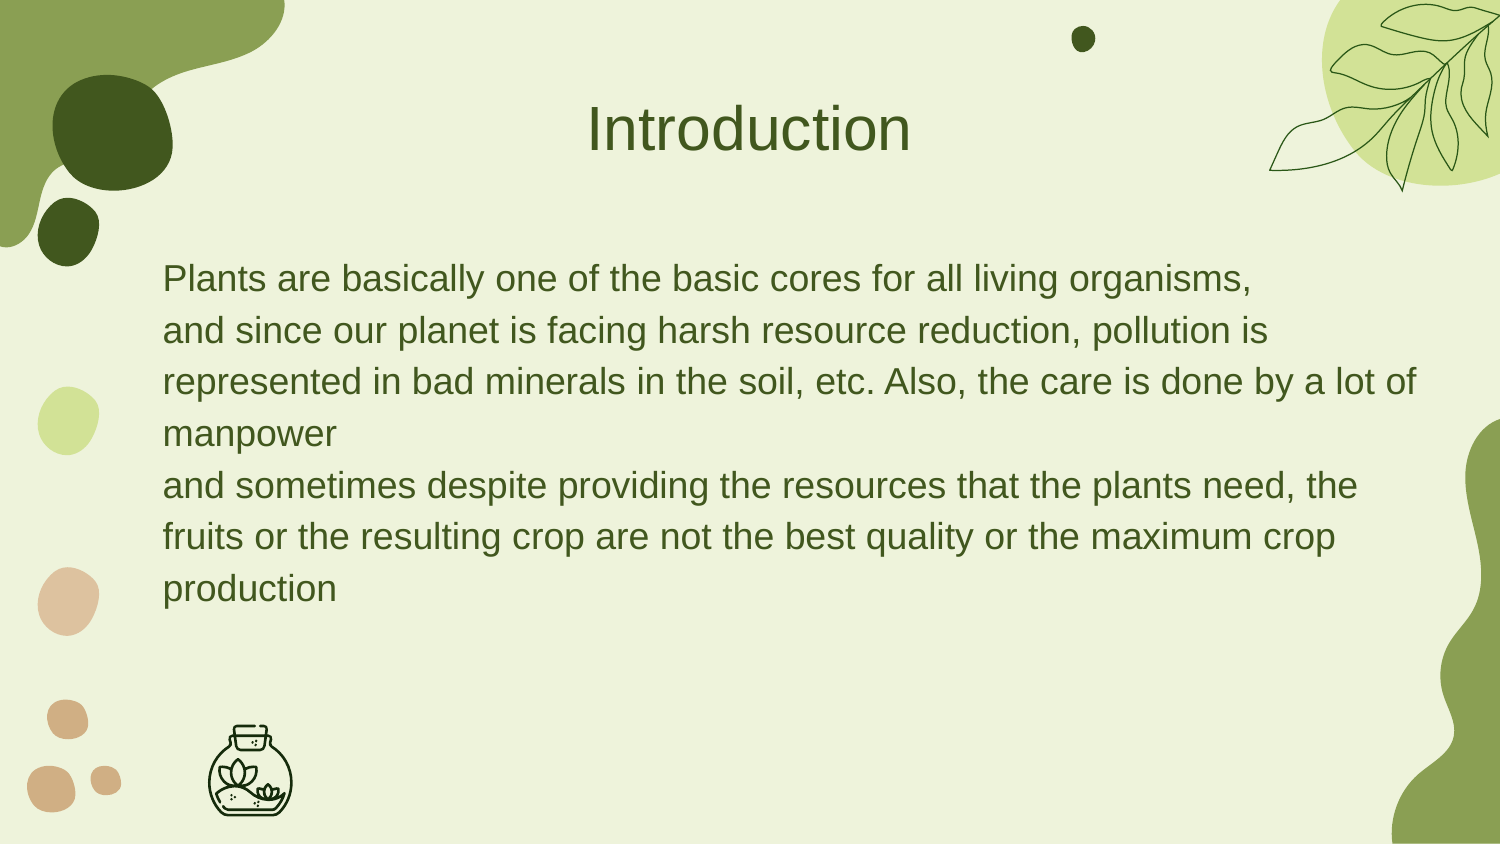

# Introduction

Plants are basically one of the basic cores for all living organisms,
and since our planet is facing harsh resource reduction, pollution is represented in bad minerals in the soil, etc. Also, the care is done by a lot of manpower
and sometimes despite providing the resources that the plants need, the fruits or the resulting crop are not the best quality or the maximum crop production